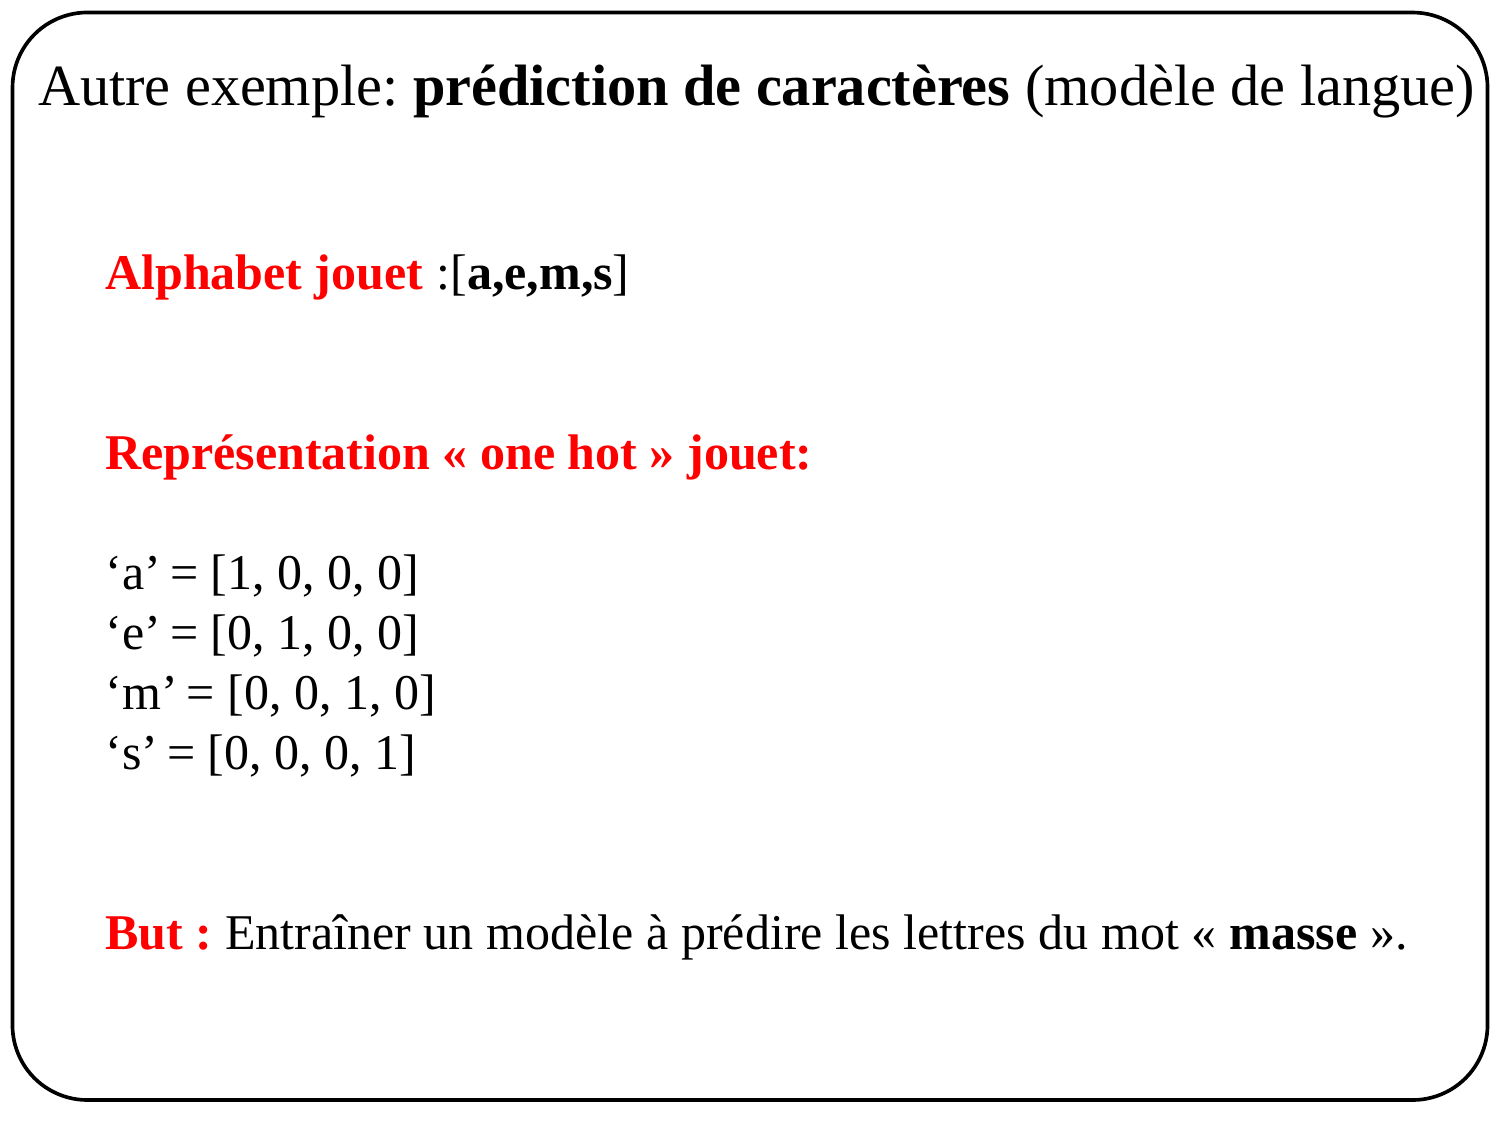

Autre exemple: prédiction de caractères (modèle de langue)
Alphabet jouet :[a,e,m,s]

Représentation « one hot » jouet:

‘a’ = [1, 0, 0, 0]
‘e’ = [0, 1, 0, 0]
‘m’ = [0, 0, 1, 0]
‘s’ = [0, 0, 0, 1]

But : Entraîner un modèle à prédire les lettres du mot « masse ».